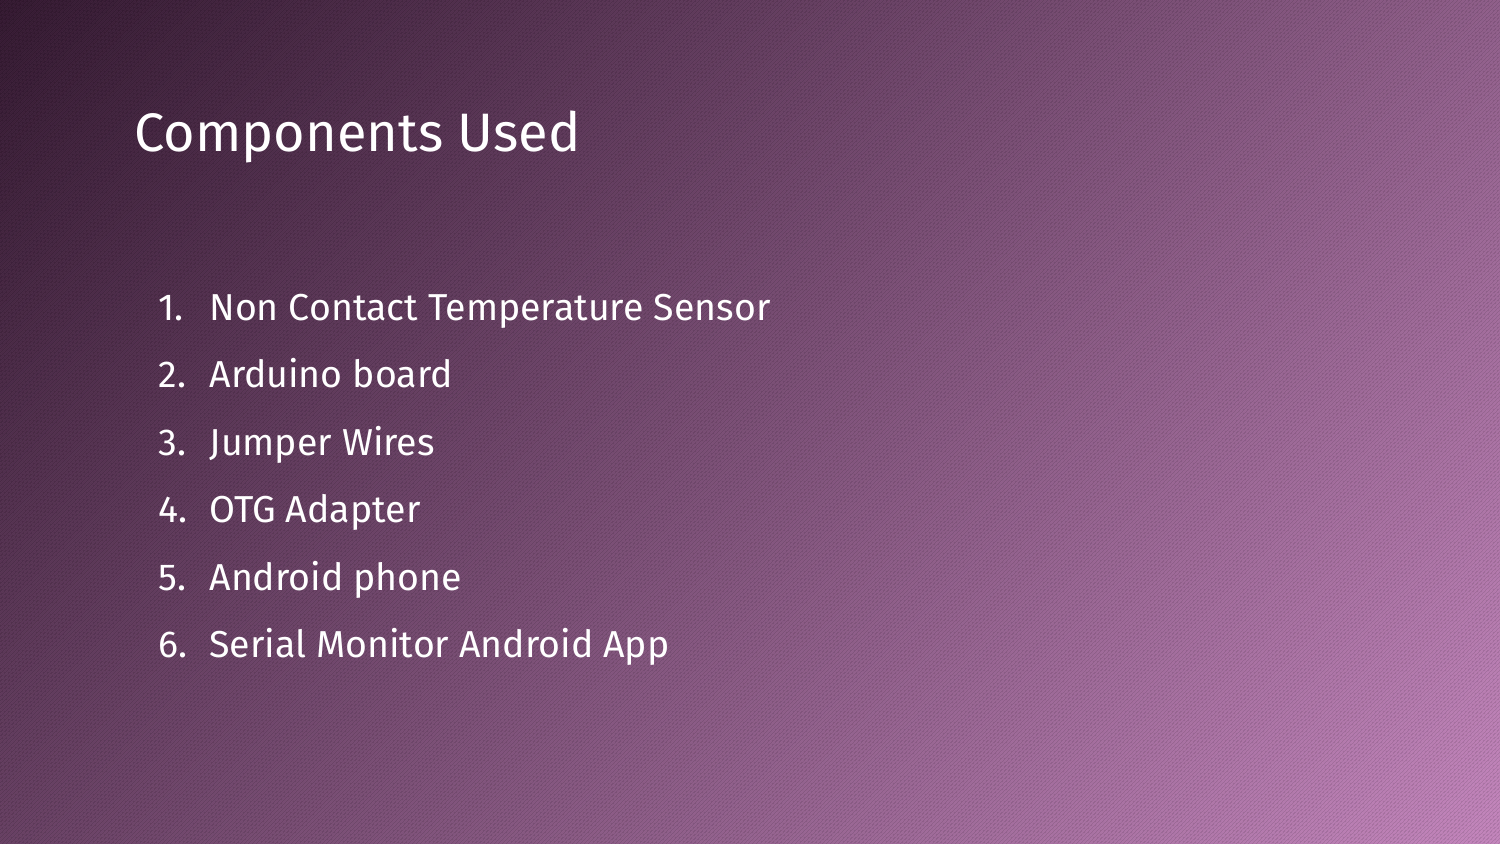

# Components Used
Non Contact Temperature Sensor
Arduino board
Jumper Wires
OTG Adapter
Android phone
Serial Monitor Android App